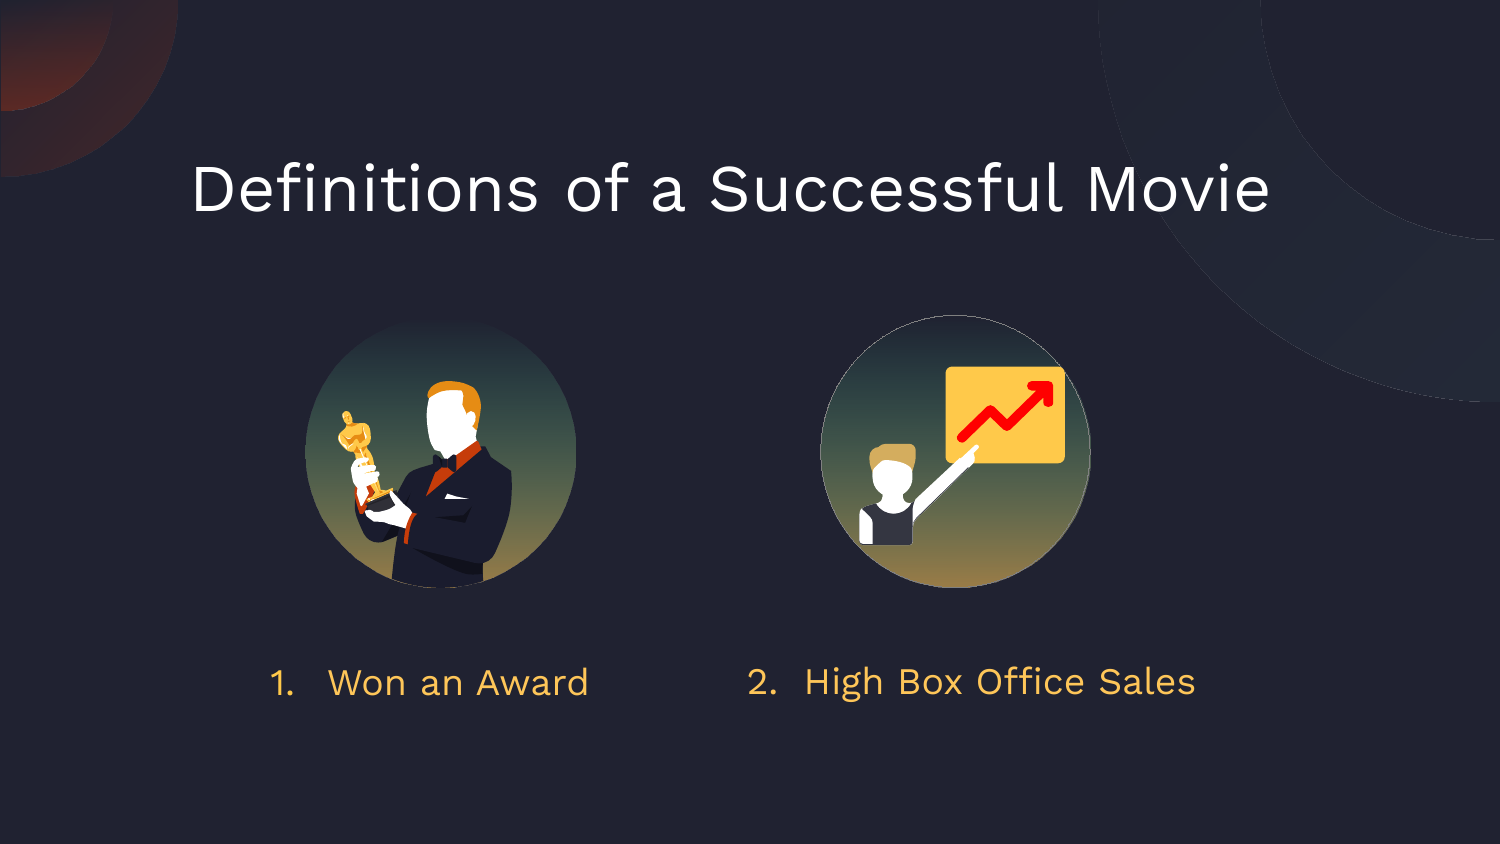

Definitions of a Successful Movie

2.  High Box Office Sales
Won an Award